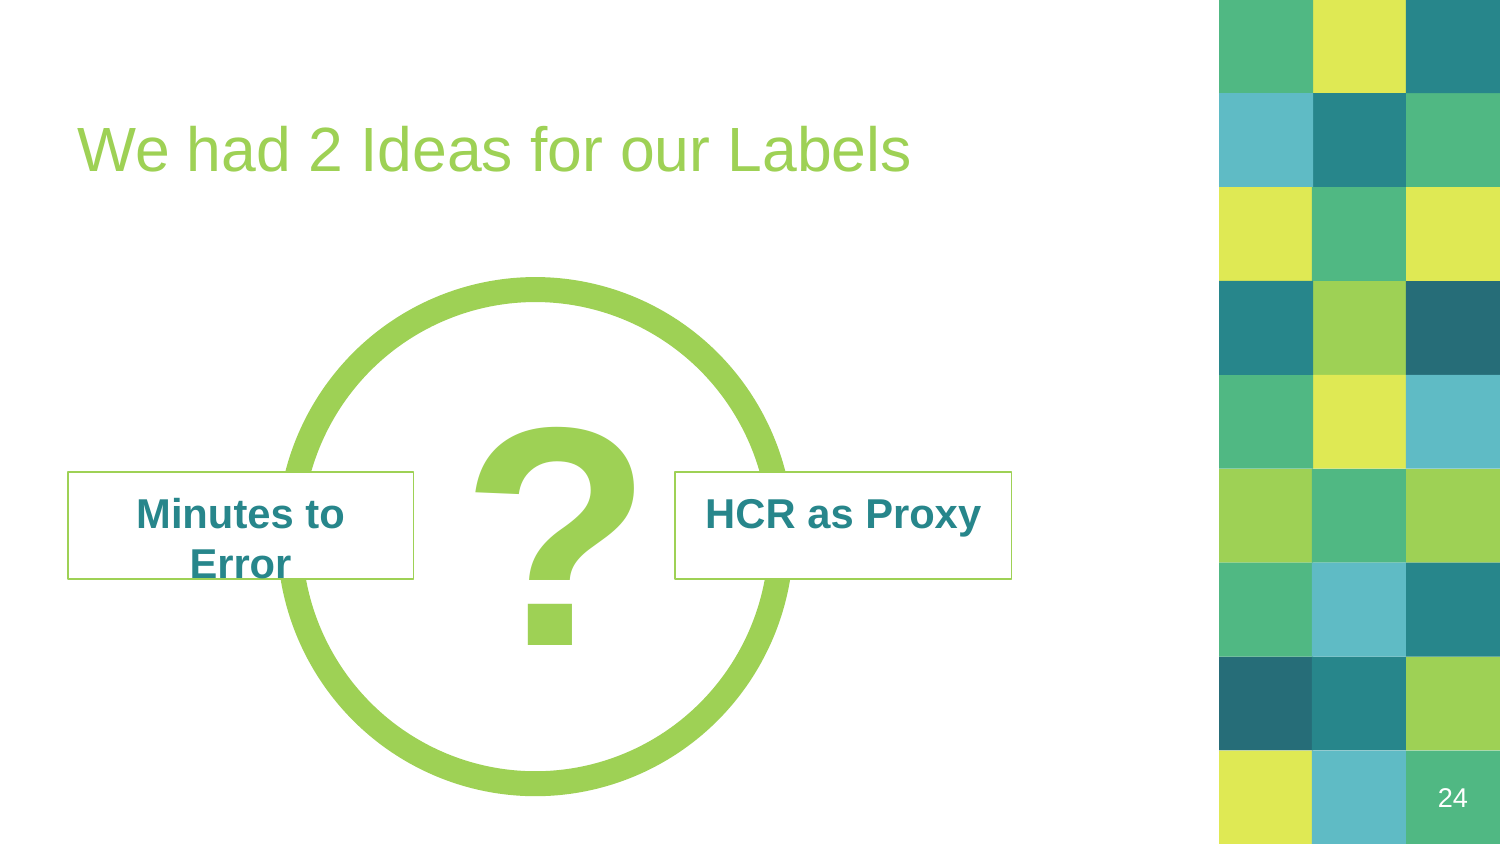

# We had 2 Ideas for our Labels

?

Minutes to Error

HCR as Proxy

24